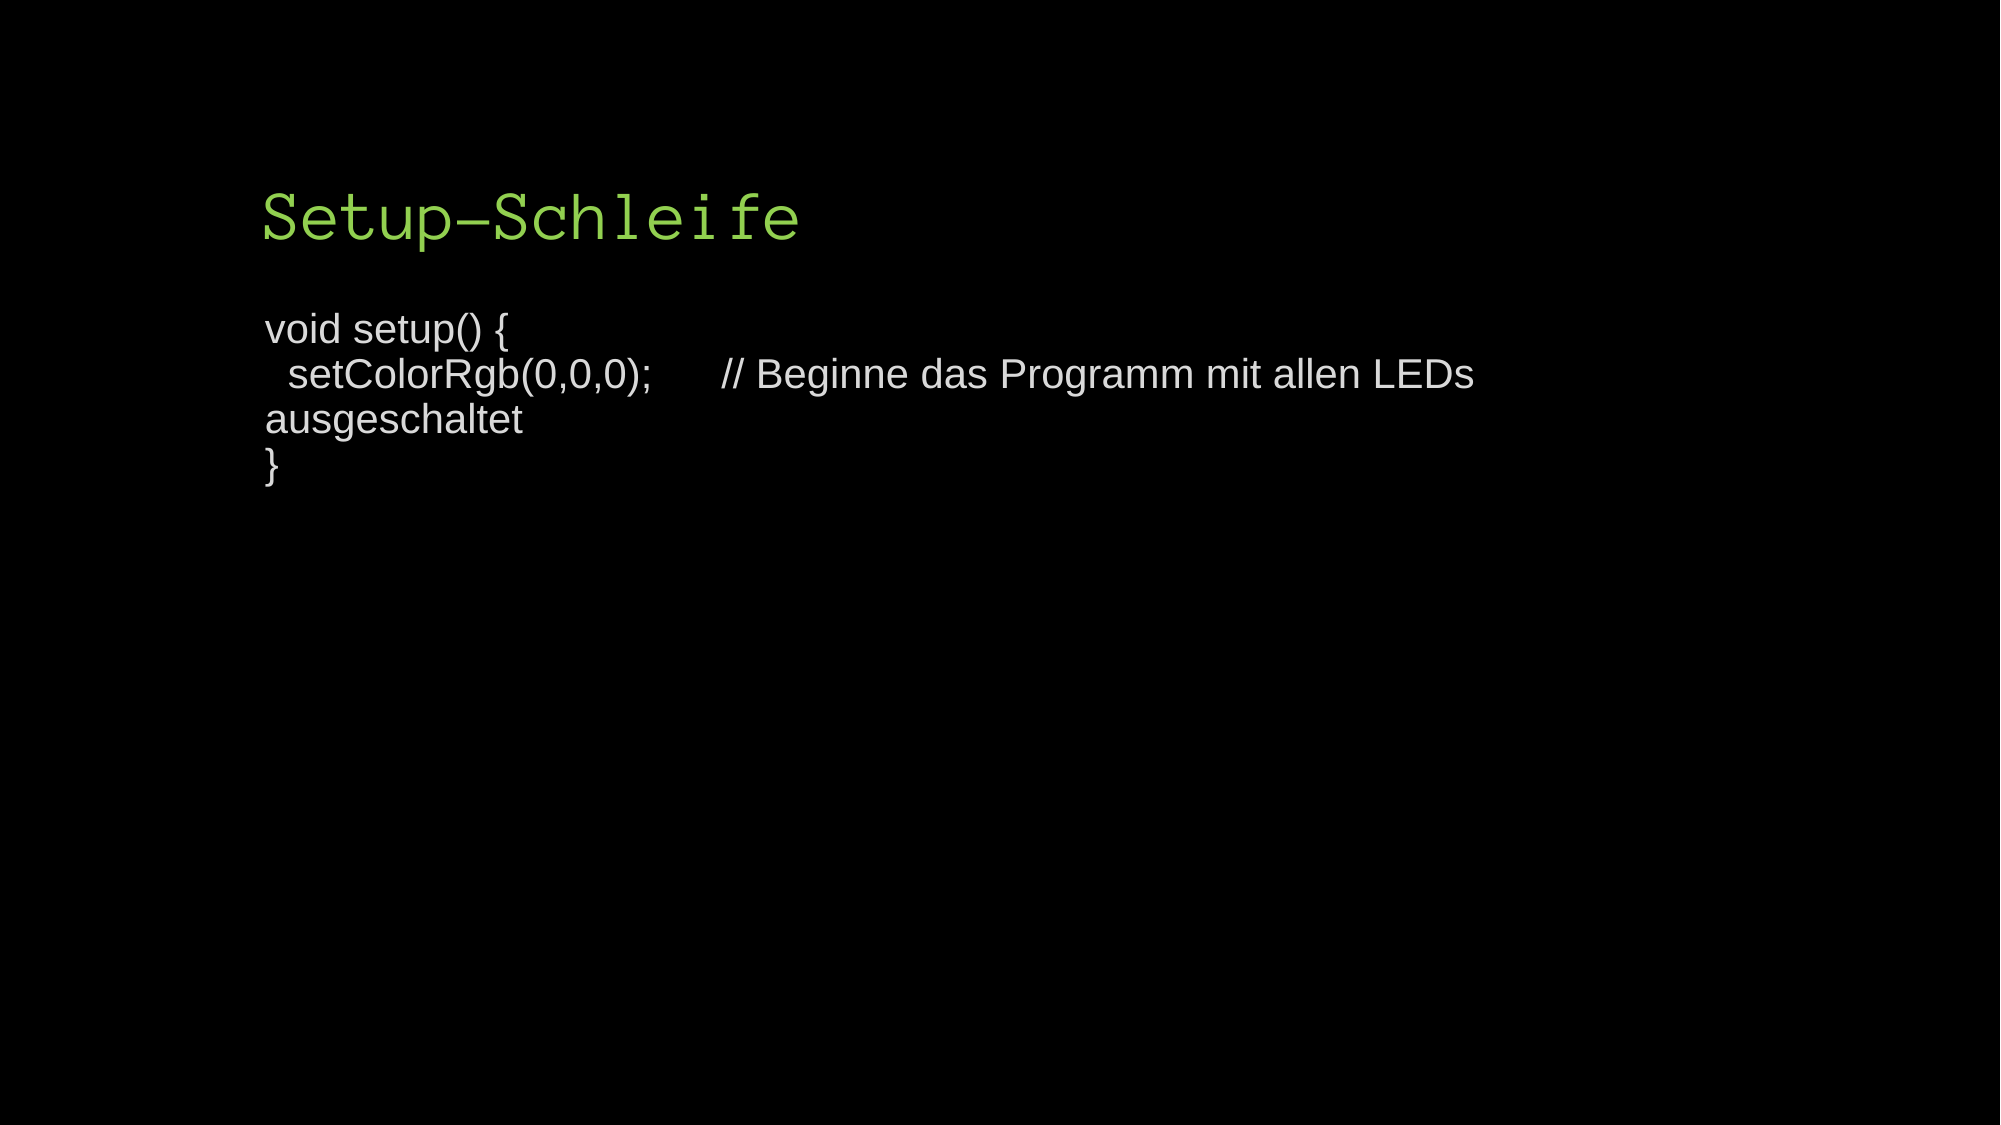

# Setup-Schleife
void setup() {
  setColorRgb(0,0,0);      // Beginne das Programm mit allen LEDs ausgeschaltet
}